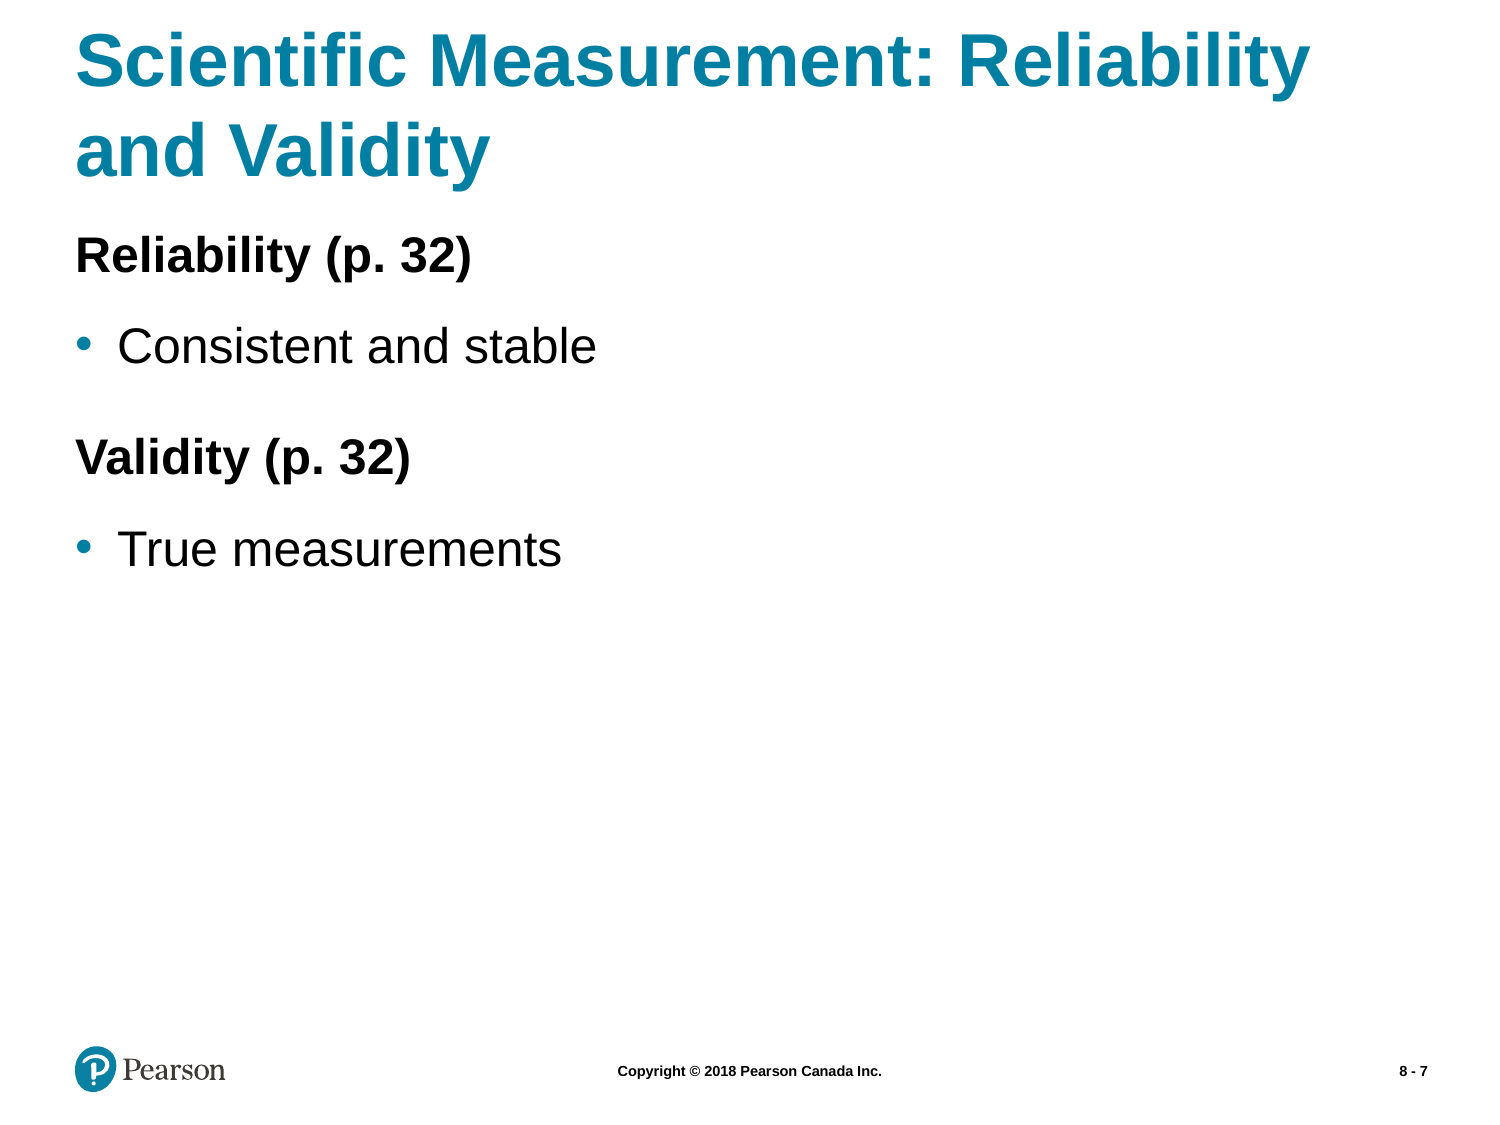

# Scientific Measurement: Reliability and Validity
Reliability (p. 32)
Consistent and stable
Validity (p. 32)
True measurements